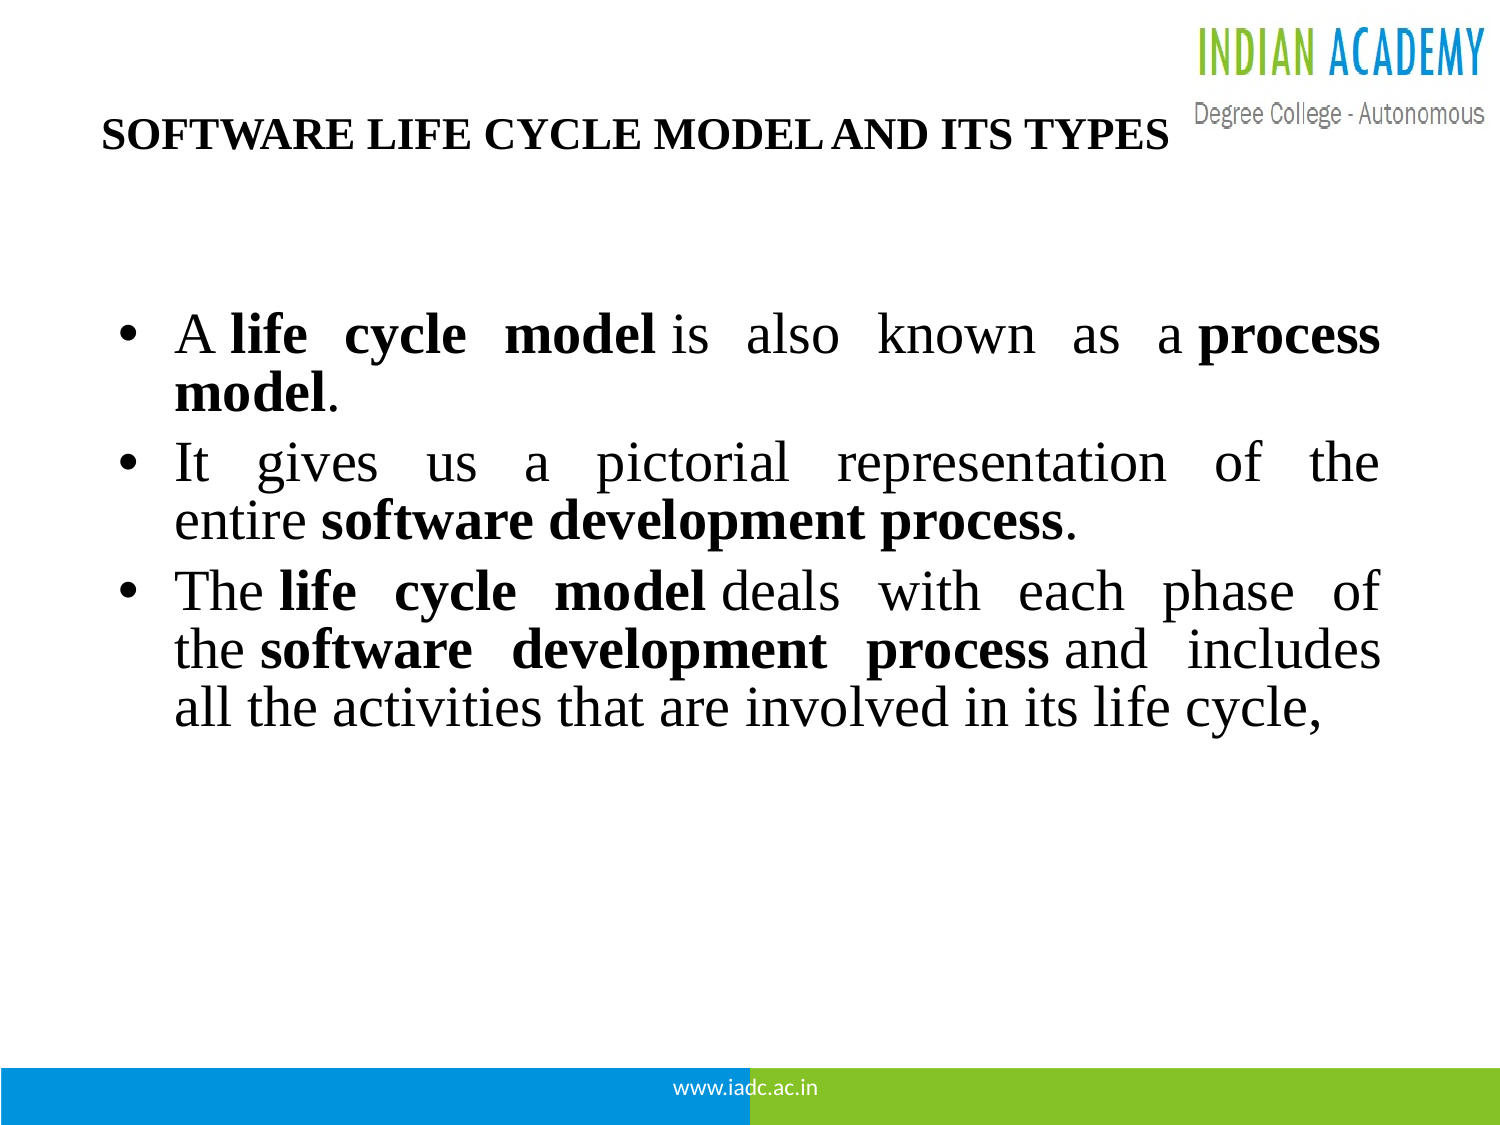

# SOFTWARE LIFE CYCLE MODEL AND ITS TYPES
A life cycle model is also known as a process model.
It gives us a pictorial representation of the entire software development process.
The life cycle model deals with each phase of the software development process and includes all the activities that are involved in its life cycle,